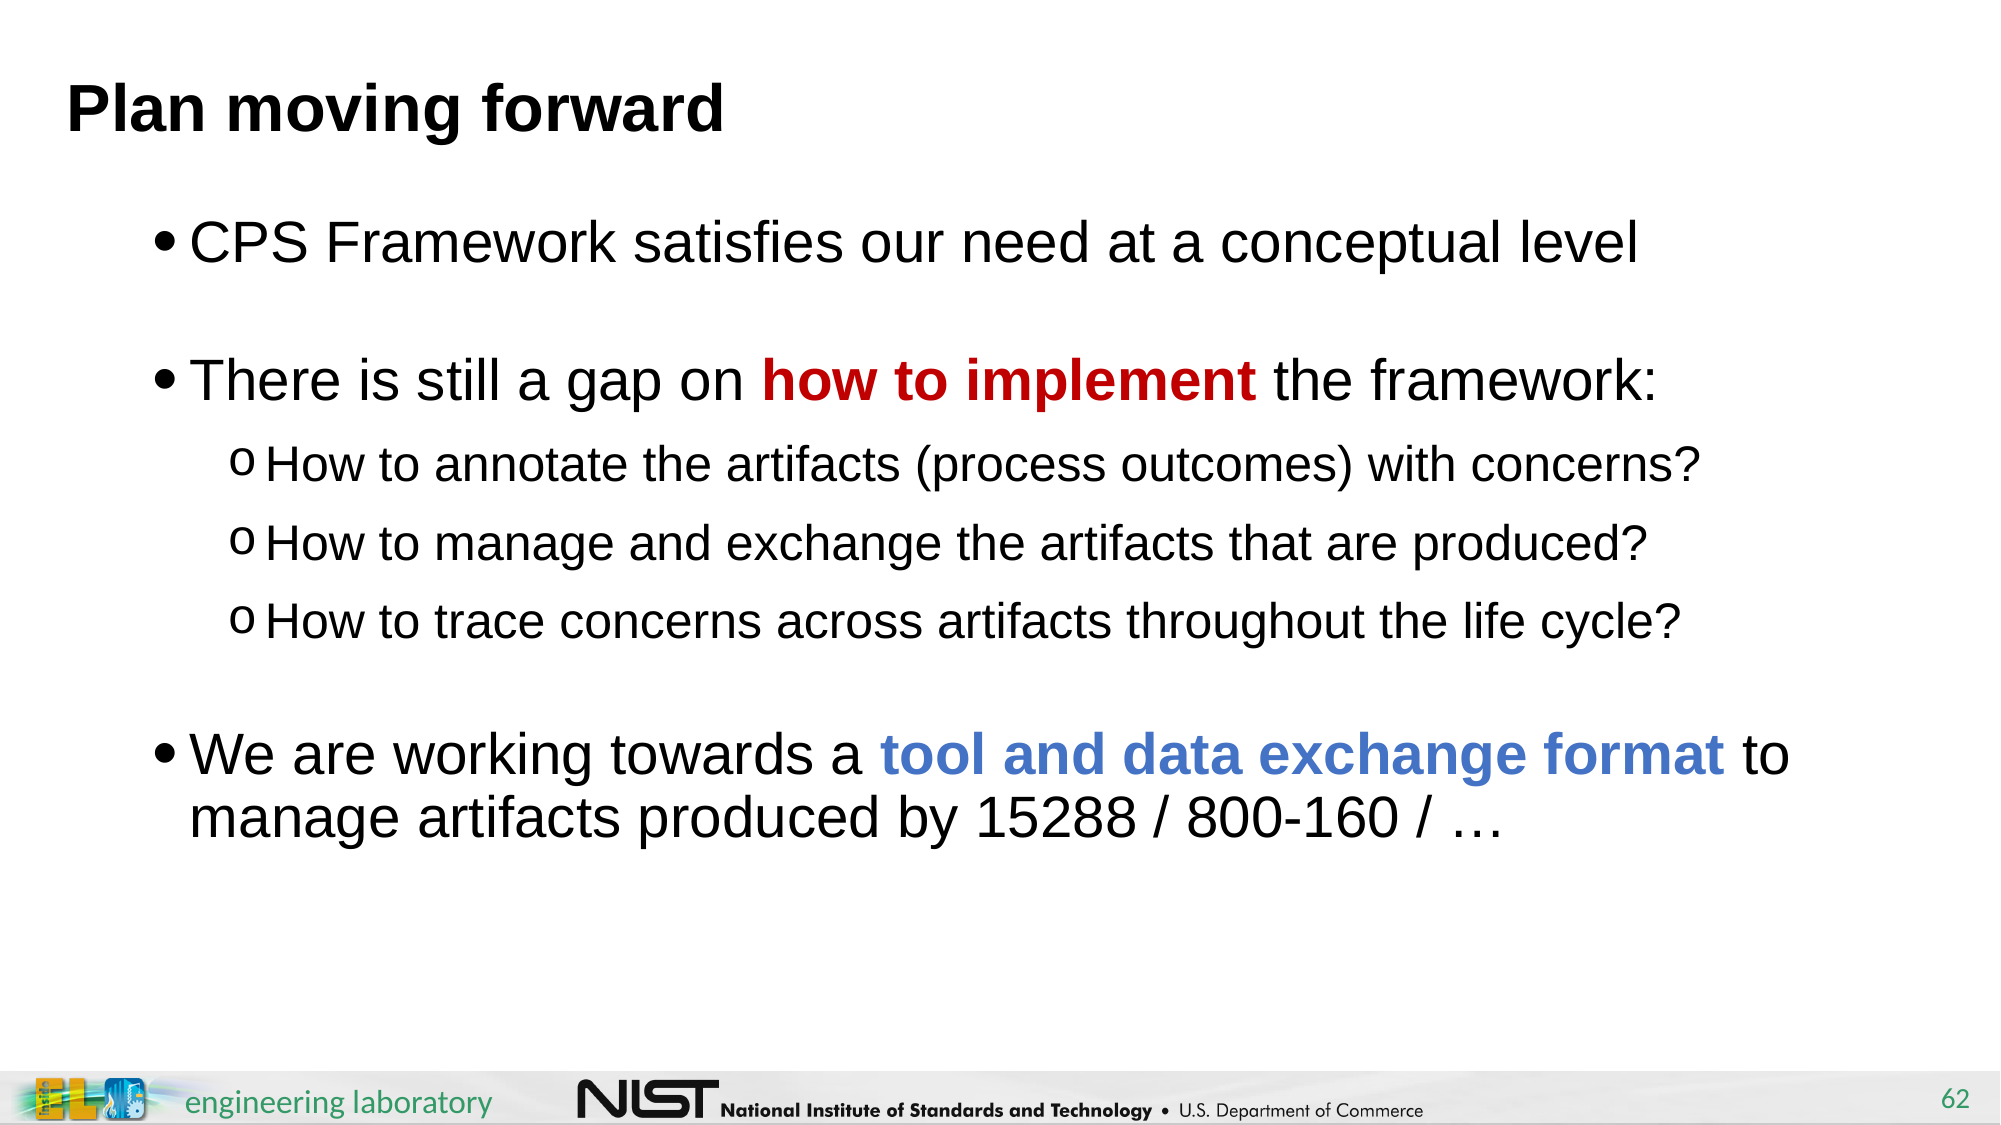

# Plan moving forward
CPS Framework satisfies our need at a conceptual level
There is still a gap on how to implement the framework:
How to annotate the artifacts (process outcomes) with concerns?
How to manage and exchange the artifacts that are produced?
How to trace concerns across artifacts throughout the life cycle?
We are working towards a tool and data exchange format to manage artifacts produced by 15288 / 800-160 / …
62